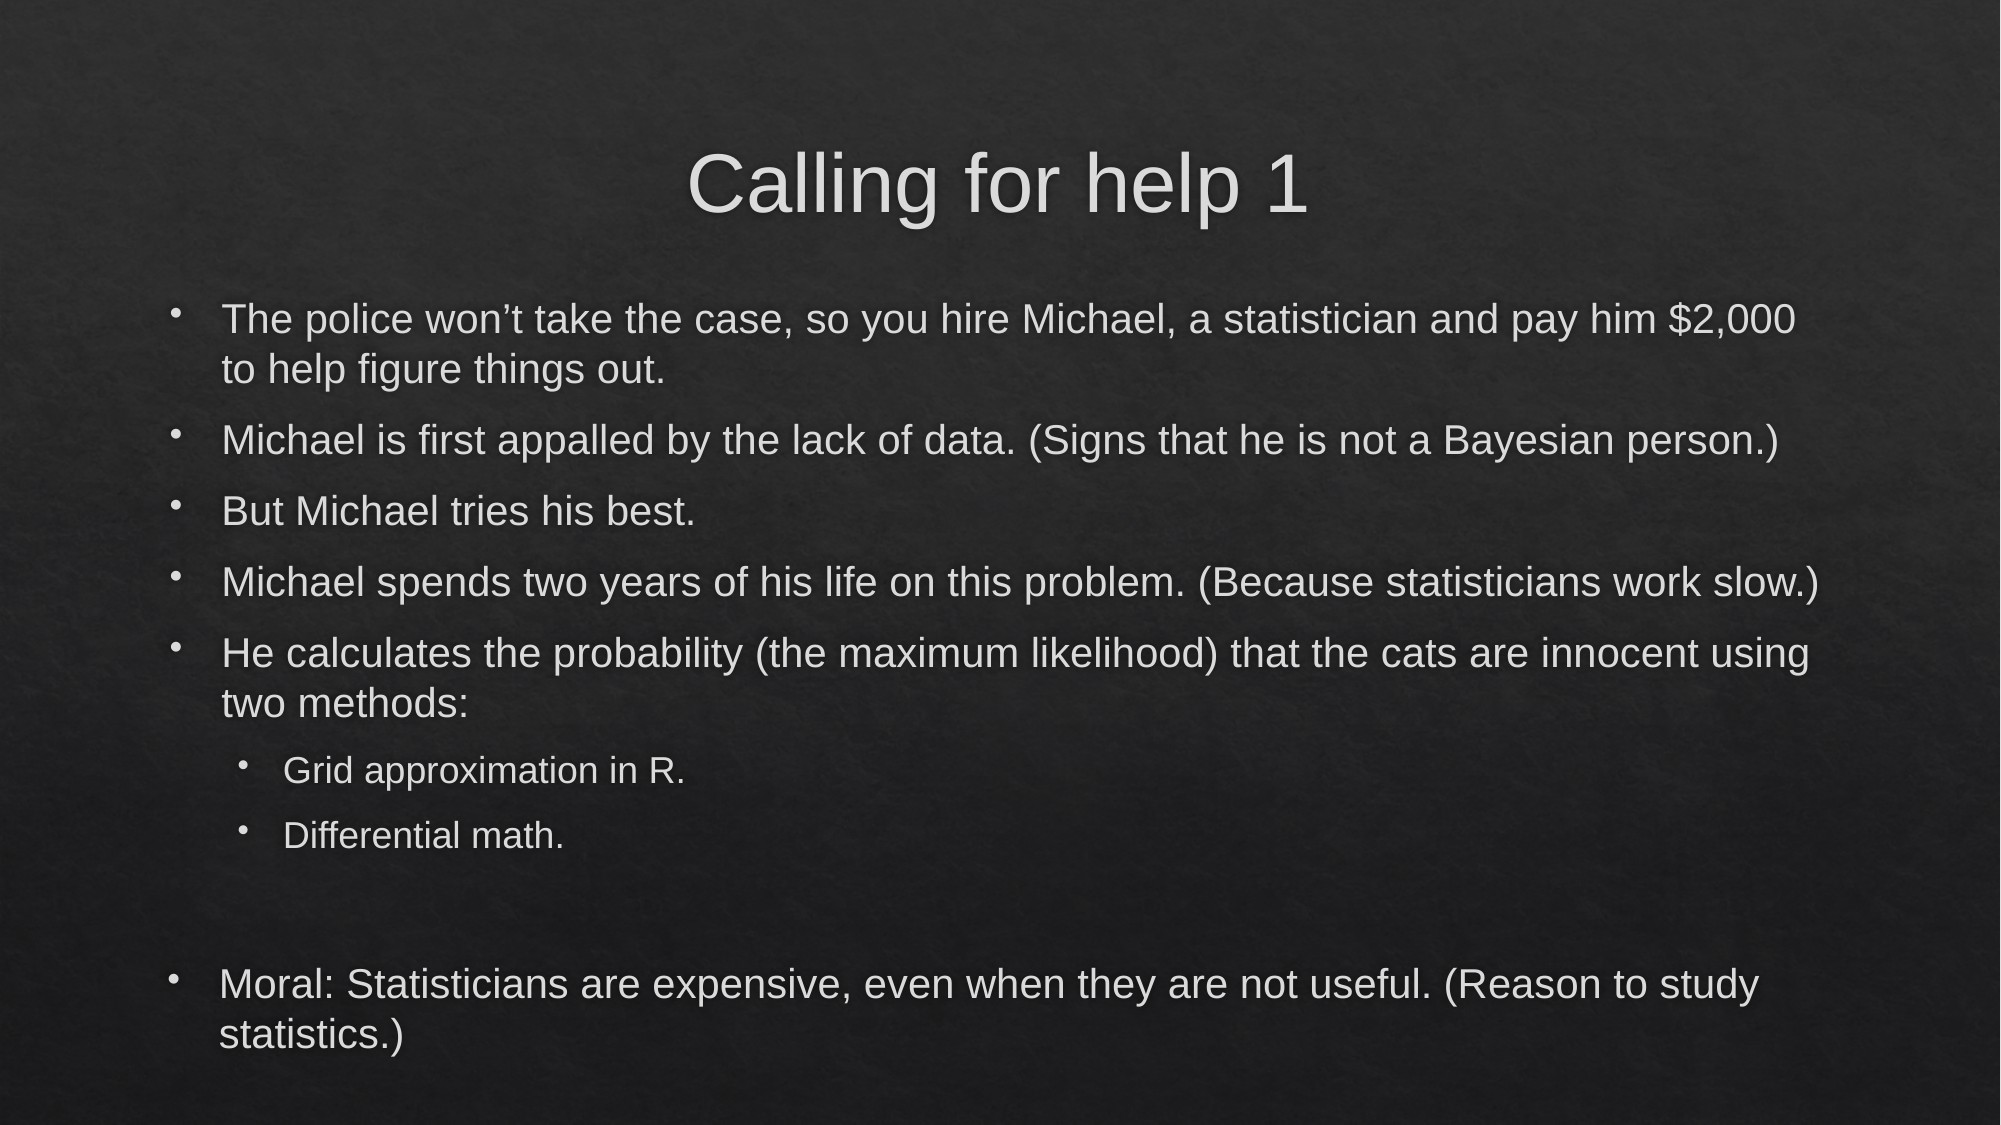

# Calling for help 1
The police won’t take the case, so you hire Michael, a statistician and pay him $2,000 to help figure things out.
Michael is first appalled by the lack of data. (Signs that he is not a Bayesian person.)
But Michael tries his best.
Michael spends two years of his life on this problem. (Because statisticians work slow.)
He calculates the probability (the maximum likelihood) that the cats are innocent using two methods:
Grid approximation in R.
Differential math.

Moral: Statisticians are expensive, even when they are not useful. (Reason to study statistics.)